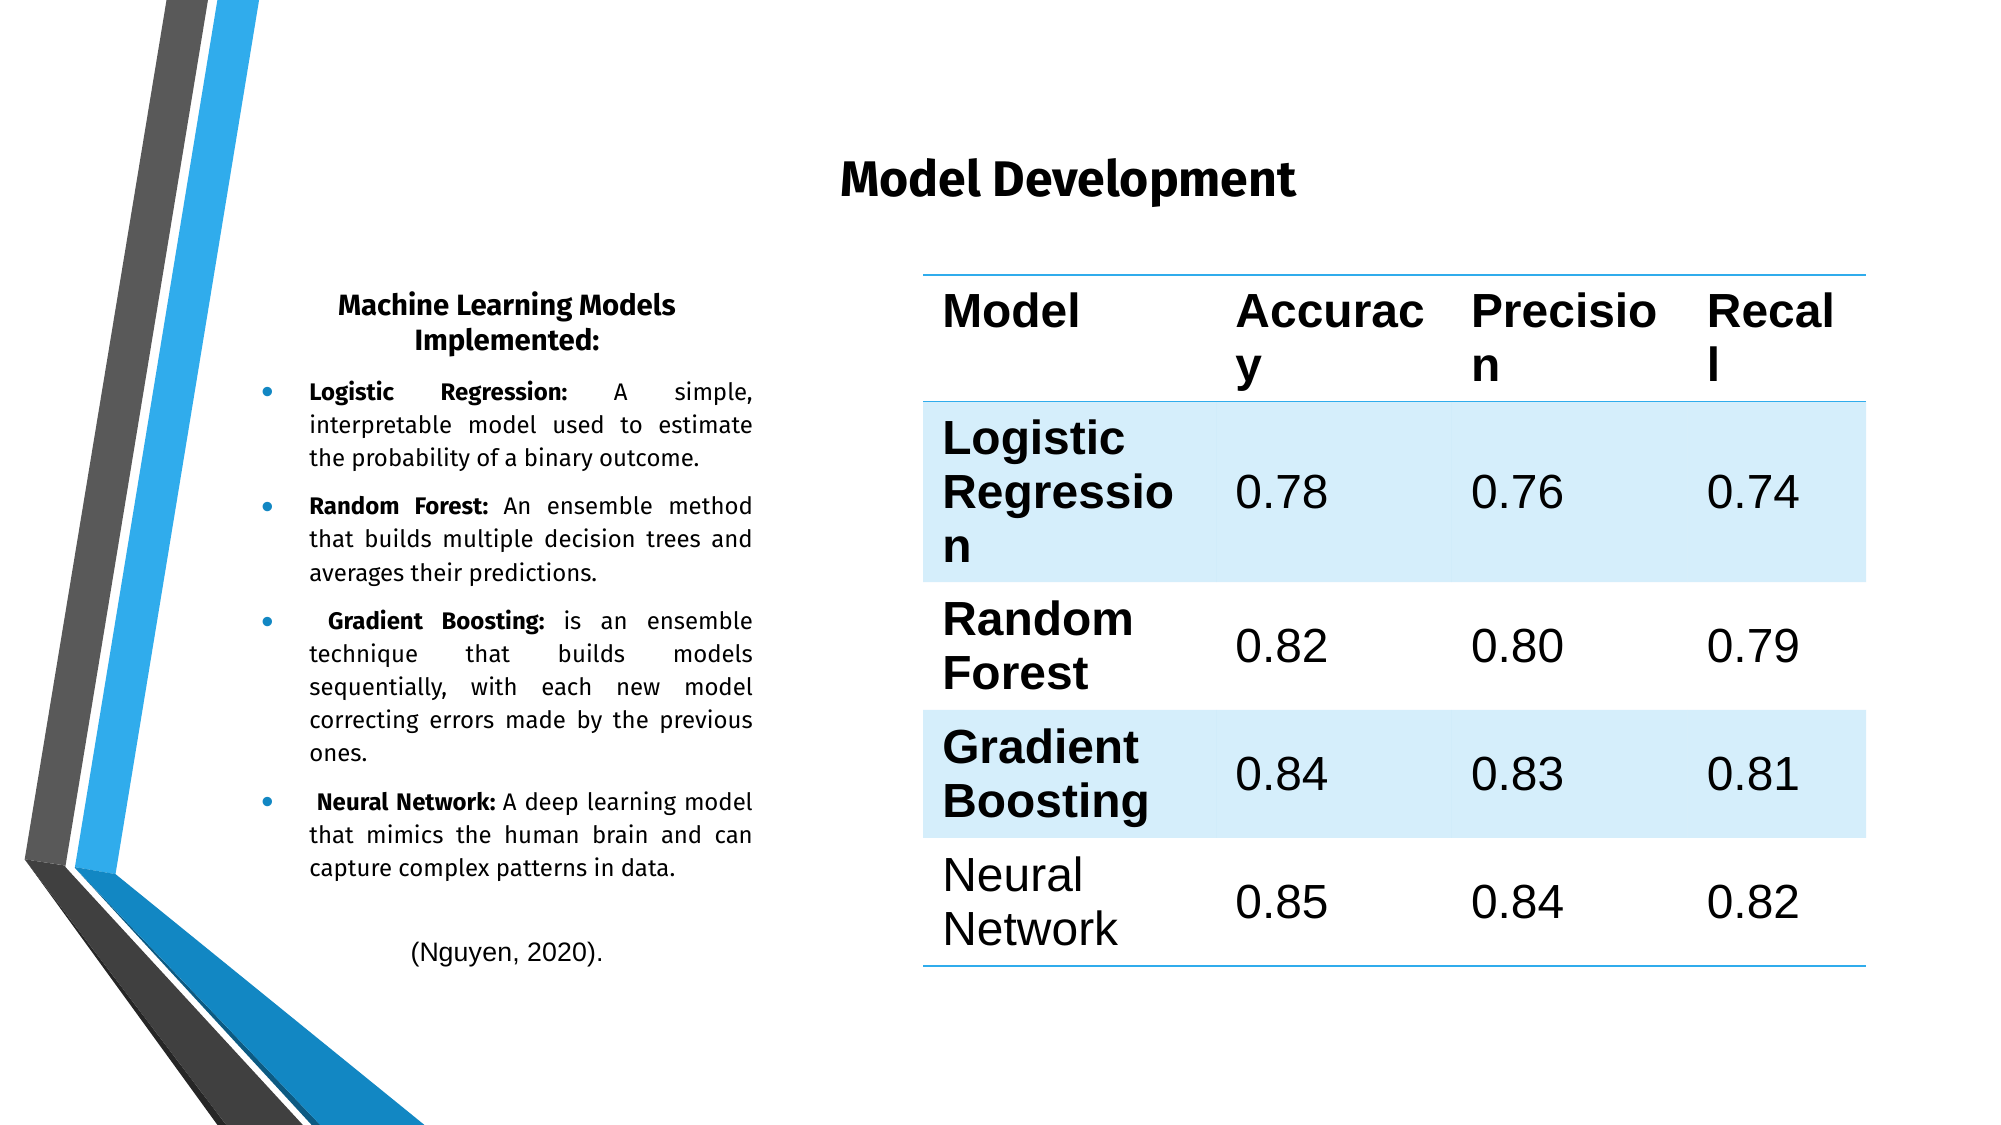

# Model Development

Machine Learning Models Implemented:
Logistic Regression: A simple, interpretable model used to estimate the probability of a binary outcome.
Random Forest: An ensemble method that builds multiple decision trees and averages their predictions.
 Gradient Boosting: is an ensemble technique that builds models sequentially, with each new model correcting errors made by the previous ones.
 Neural Network: A deep learning model that mimics the human brain and can capture complex patterns in data.
                                                         (Nguyen, 2020).
| Model | Accuracy | Precision | Recall |
| --- | --- | --- | --- |
| Logistic Regression | 0.78 | 0.76 | 0.74 |
| Random Forest | 0.82 | 0.80 | 0.79 |
| Gradient Boosting | 0.84 | 0.83 | 0.81 |
| Neural Network | 0.85 | 0.84 | 0.82 |